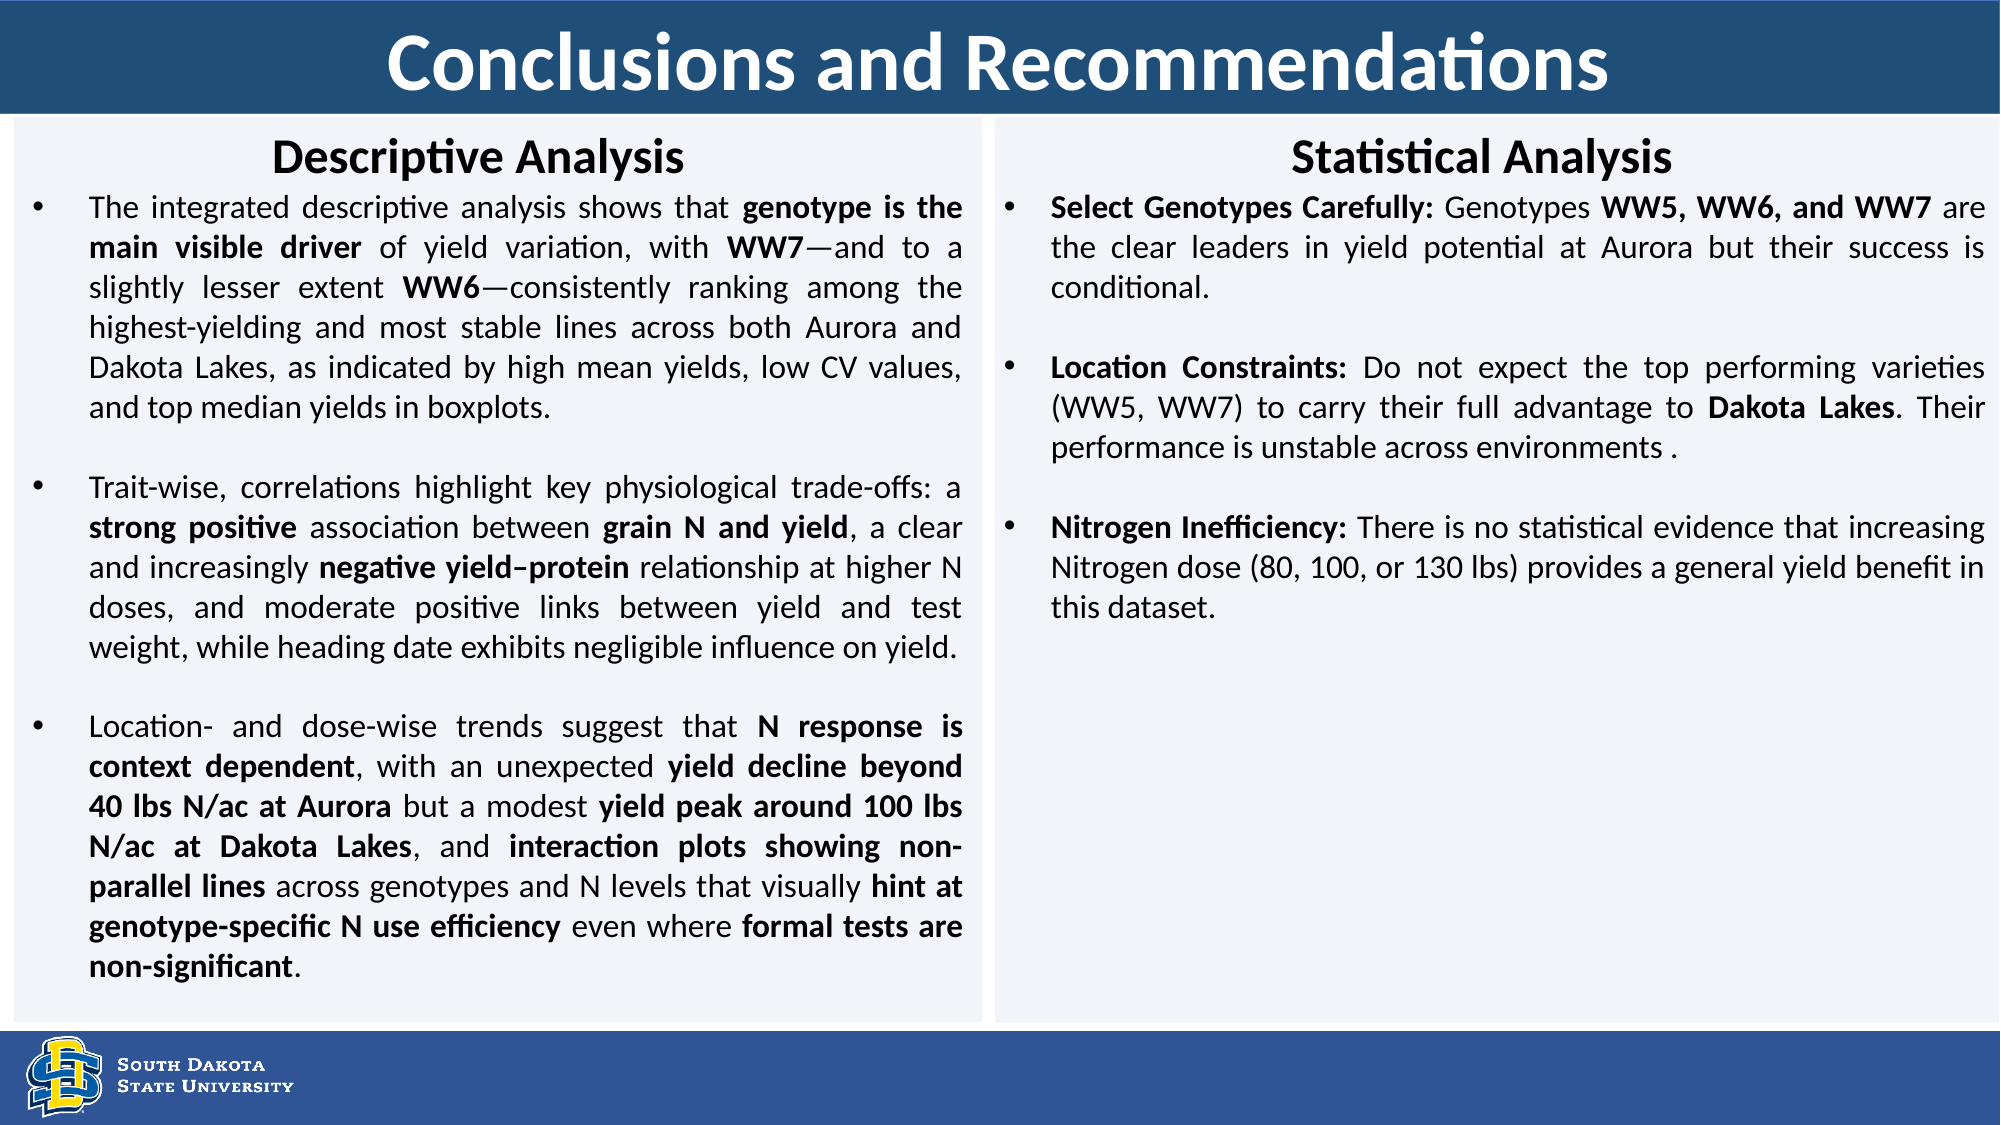

Conclusions and Recommendations

Descriptive Analysis
Statistical Analysis
The integrated descriptive analysis shows that genotype is the main visible driver of yield variation, with WW7—and to a slightly lesser extent WW6—consistently ranking among the highest-yielding and most stable lines across both Aurora and Dakota Lakes, as indicated by high mean yields, low CV values, and top median yields in boxplots.

Trait-wise, correlations highlight key physiological trade-offs: a strong positive association between grain N and yield, a clear and increasingly negative yield–protein relationship at higher N doses, and moderate positive links between yield and test weight, while heading date exhibits negligible influence on yield.

Location- and dose-wise trends suggest that N response is context dependent, with an unexpected yield decline beyond 40 lbs N/ac at Aurora but a modest yield peak around 100 lbs N/ac at Dakota Lakes, and interaction plots showing non-parallel lines across genotypes and N levels that visually hint at genotype-specific N use efficiency even where formal tests are non-significant.
Select Genotypes Carefully: Genotypes WW5, WW6, and WW7 are the clear leaders in yield potential at Aurora but their success is conditional.

Location Constraints: Do not expect the top performing varieties (WW5, WW7) to carry their full advantage to Dakota Lakes. Their performance is unstable across environments .

Nitrogen Inefficiency: There is no statistical evidence that increasing Nitrogen dose (80, 100, or 130 lbs) provides a general yield benefit in this dataset.